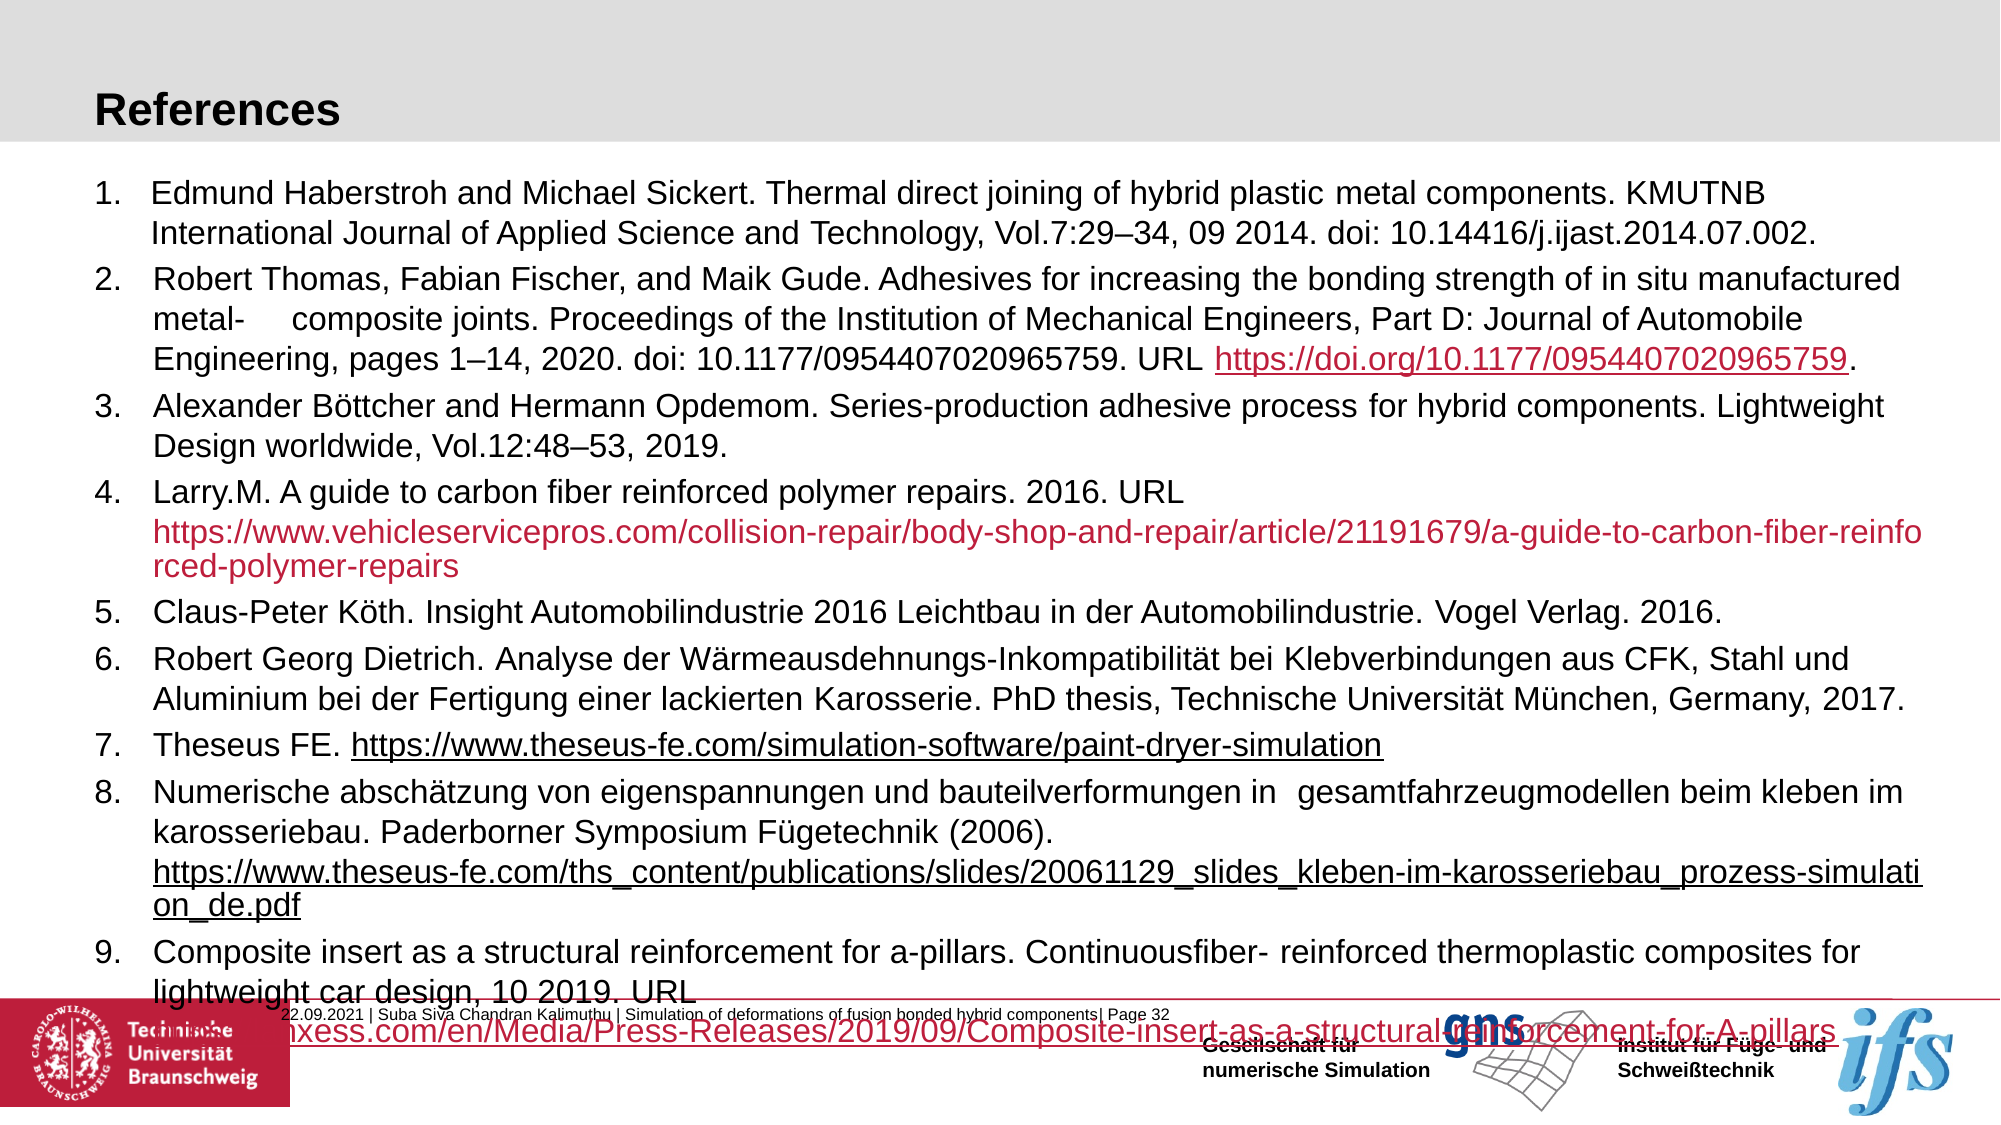

# References
Edmund Haberstroh and Michael Sickert. Thermal direct joining of hybrid plastic metal components. KMUTNB International Journal of Applied Science and Technology, Vol.7:29–34, 09 2014. doi: 10.14416/j.ijast.2014.07.002.
Robert Thomas, Fabian Fischer, and Maik Gude. Adhesives for increasing the bonding strength of in situ manufactured metal-     composite joints. Proceedings of the Institution of Mechanical Engineers, Part D: Journal of Automobile Engineering, pages 1–14, 2020. doi: 10.1177/0954407020965759. URL https://doi.org/10.1177/0954407020965759.
Alexander Böttcher and Hermann Opdemom. Series-production adhesive process for hybrid components. Lightweight Design worldwide, Vol.12:48–53, 2019.
Larry.M. A guide to carbon fiber reinforced polymer repairs. 2016. URL https://www.vehicleservicepros.com/collision-repair/body-shop-and-repair/article/21191679/a-guide-to-carbon-fiber-reinforced-polymer-repairs
Claus-Peter Köth. Insight Automobilindustrie 2016 Leichtbau in der Automobilindustrie. Vogel Verlag. 2016.
Robert Georg Dietrich. Analyse der Wärmeausdehnungs-Inkompatibilität bei Klebverbindungen aus CFK, Stahl und Aluminium bei der Fertigung einer lackierten Karosserie. PhD thesis, Technische Universität München, Germany, 2017.
Theseus FE. https://www.theseus-fe.com/simulation-software/paint-dryer-simulation
Numerische abschätzung von eigenspannungen und bauteilverformungen in  gesamtfahrzeugmodellen beim kleben im karosseriebau. Paderborner Symposium Fügetechnik (2006). https://www.theseus-fe.com/ths_content/publications/slides/20061129_slides_kleben-im-karosseriebau_prozess-simulation_de.pdf
Composite insert as a structural reinforcement for a-pillars. Continuousfiber- reinforced thermoplastic composites for lightweight car design, 10 2019. URL https://lanxess.com/en/Media/Press-Releases/2019/09/Composite-insert-as-a-structural-reinforcement-for-A-pillars